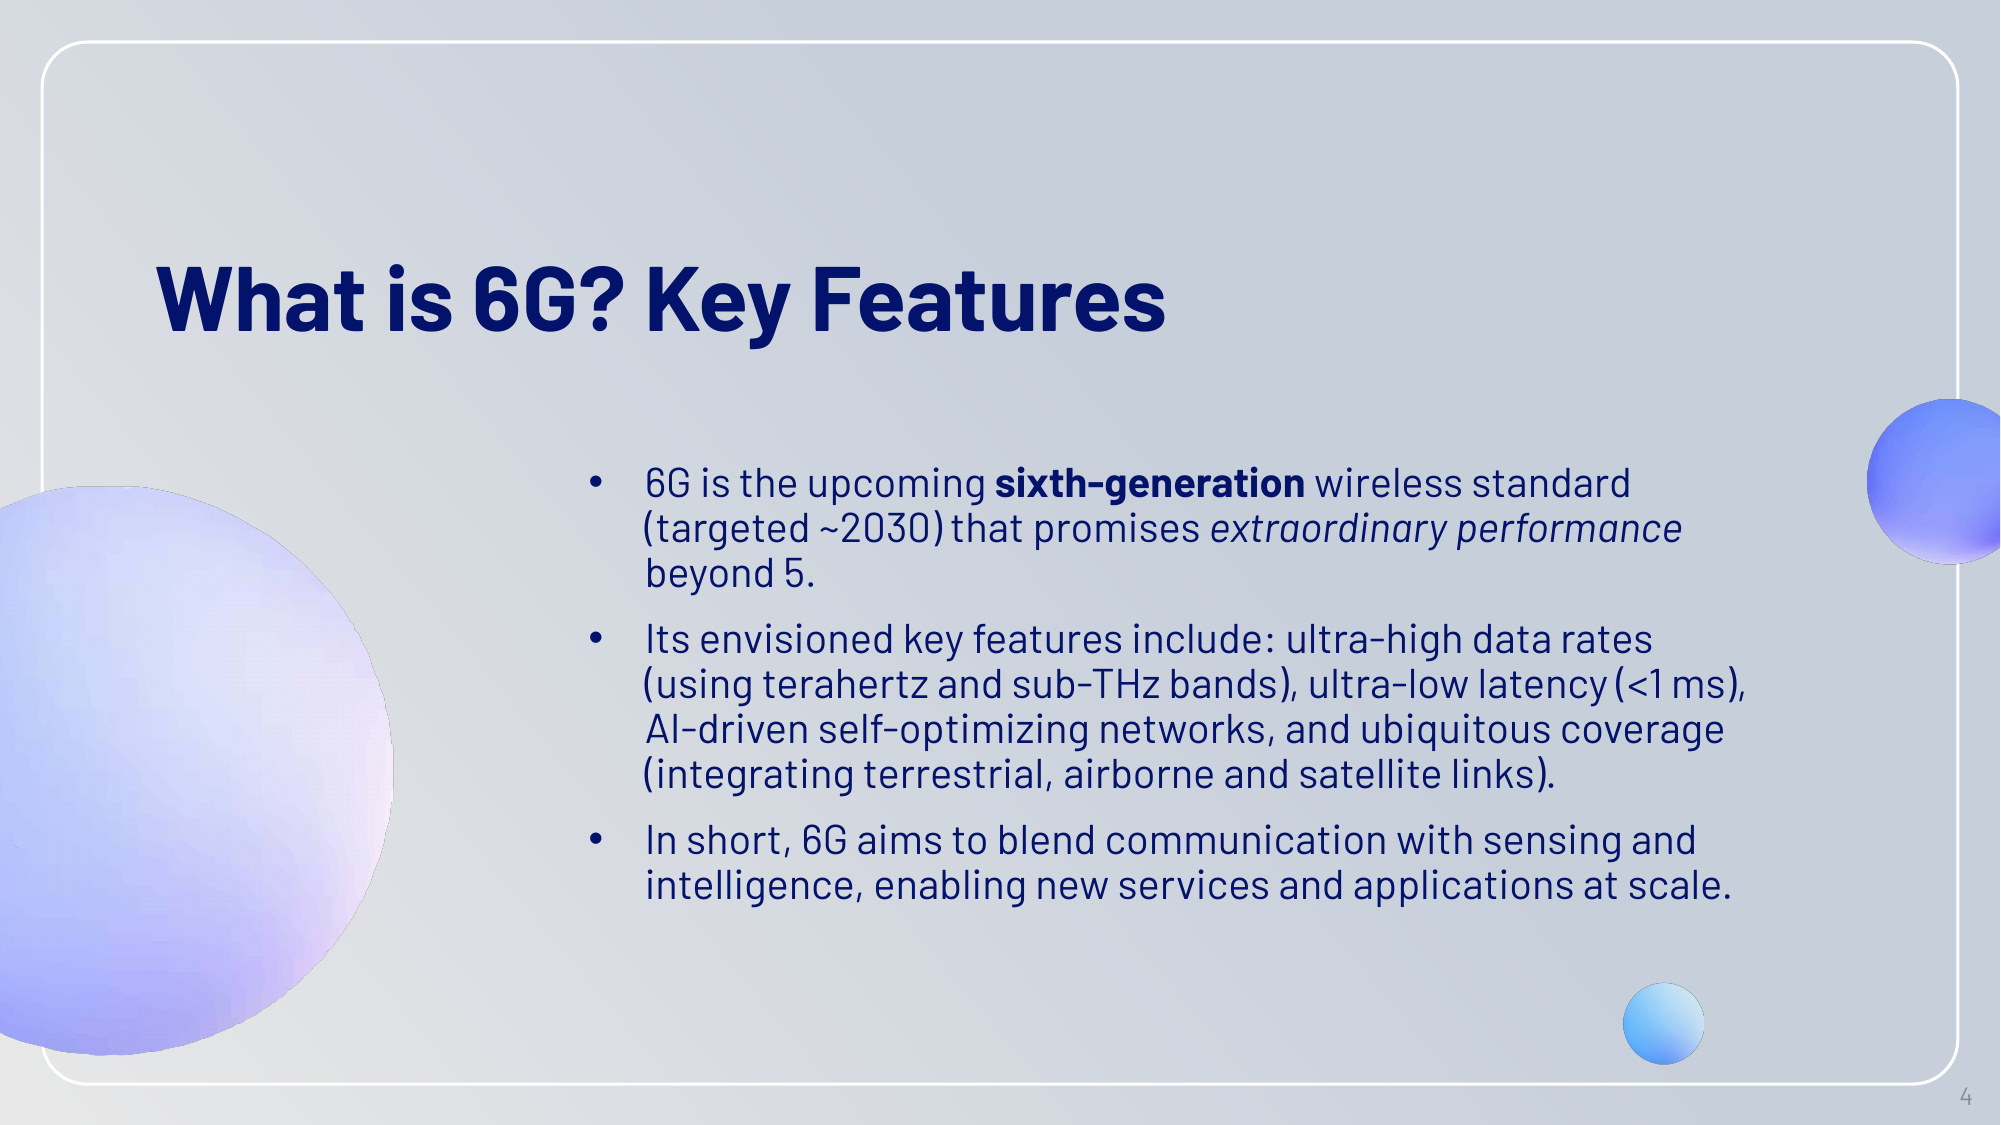

# What is 6G? Key Features
6G is the upcoming sixth-generation wireless standard (targeted ~2030) that promises extraordinary performance beyond 5.
Its envisioned key features include: ultra-high data rates (using terahertz and sub-THz bands), ultra-low latency (<1 ms), AI-driven self-optimizing networks, and ubiquitous coverage (integrating terrestrial, airborne and satellite links).
In short, 6G aims to blend communication with sensing and intelligence, enabling new services and applications at scale.
4